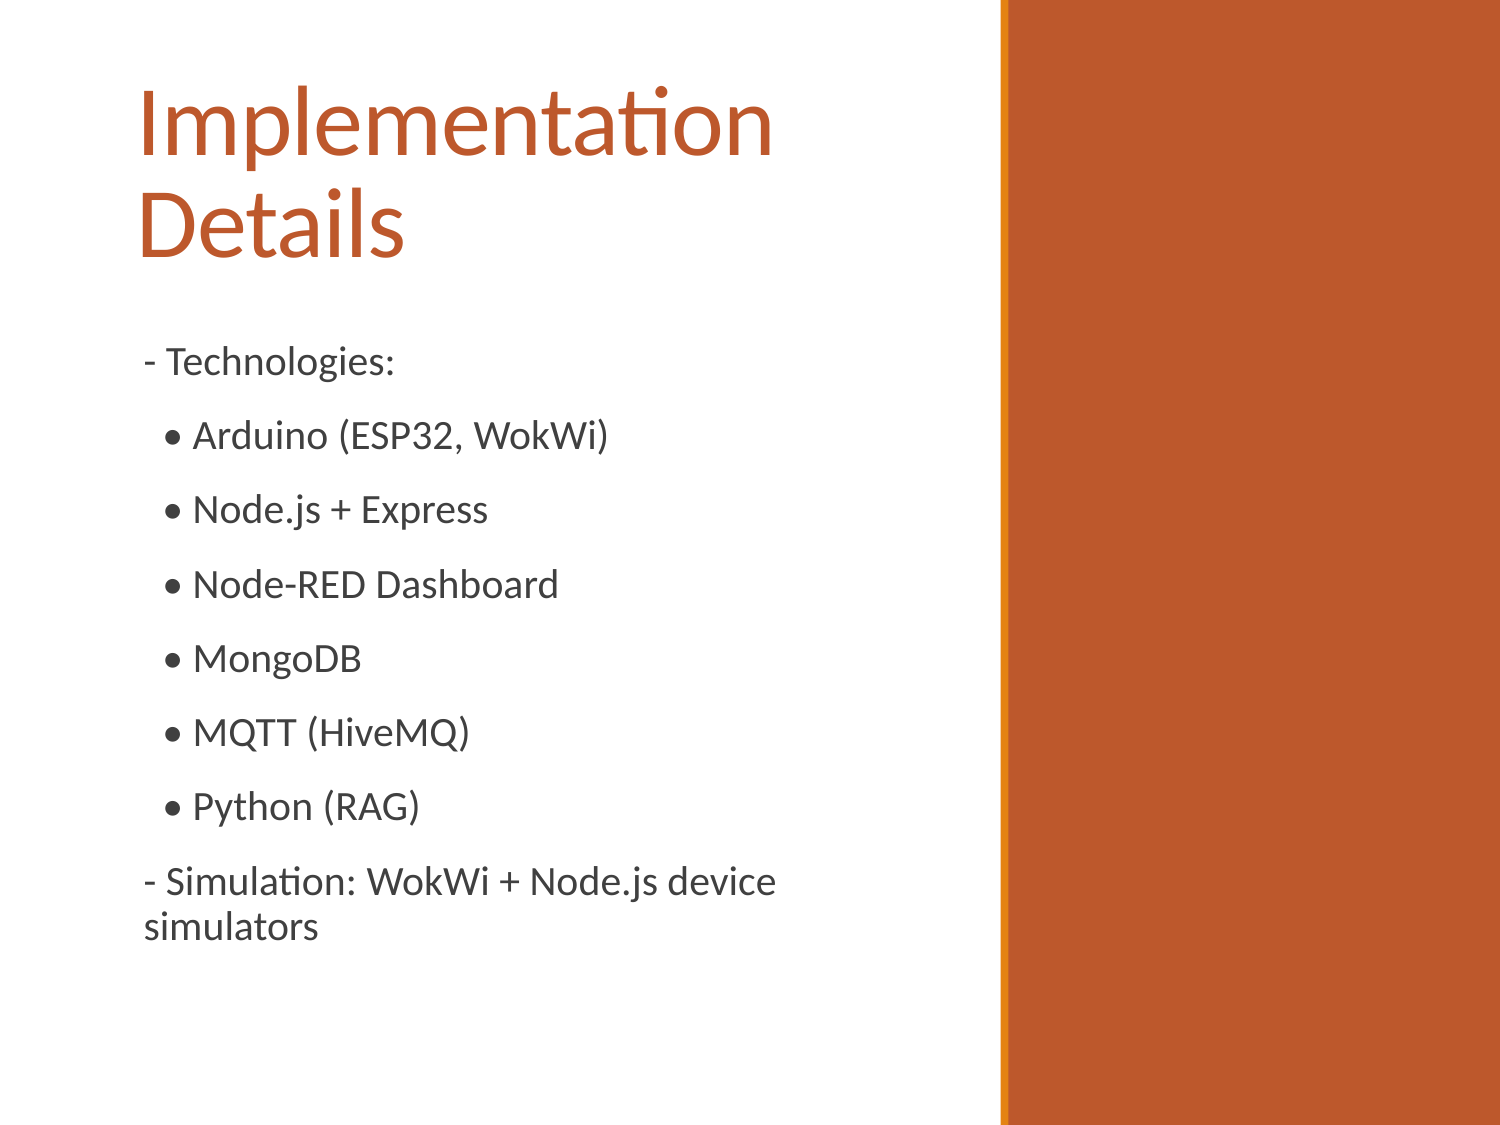

# Implementation Details
- Technologies:
  • Arduino (ESP32, WokWi)
  • Node.js + Express
  • Node-RED Dashboard
  • MongoDB
  • MQTT (HiveMQ)
  • Python (RAG)
- Simulation: WokWi + Node.js device simulators